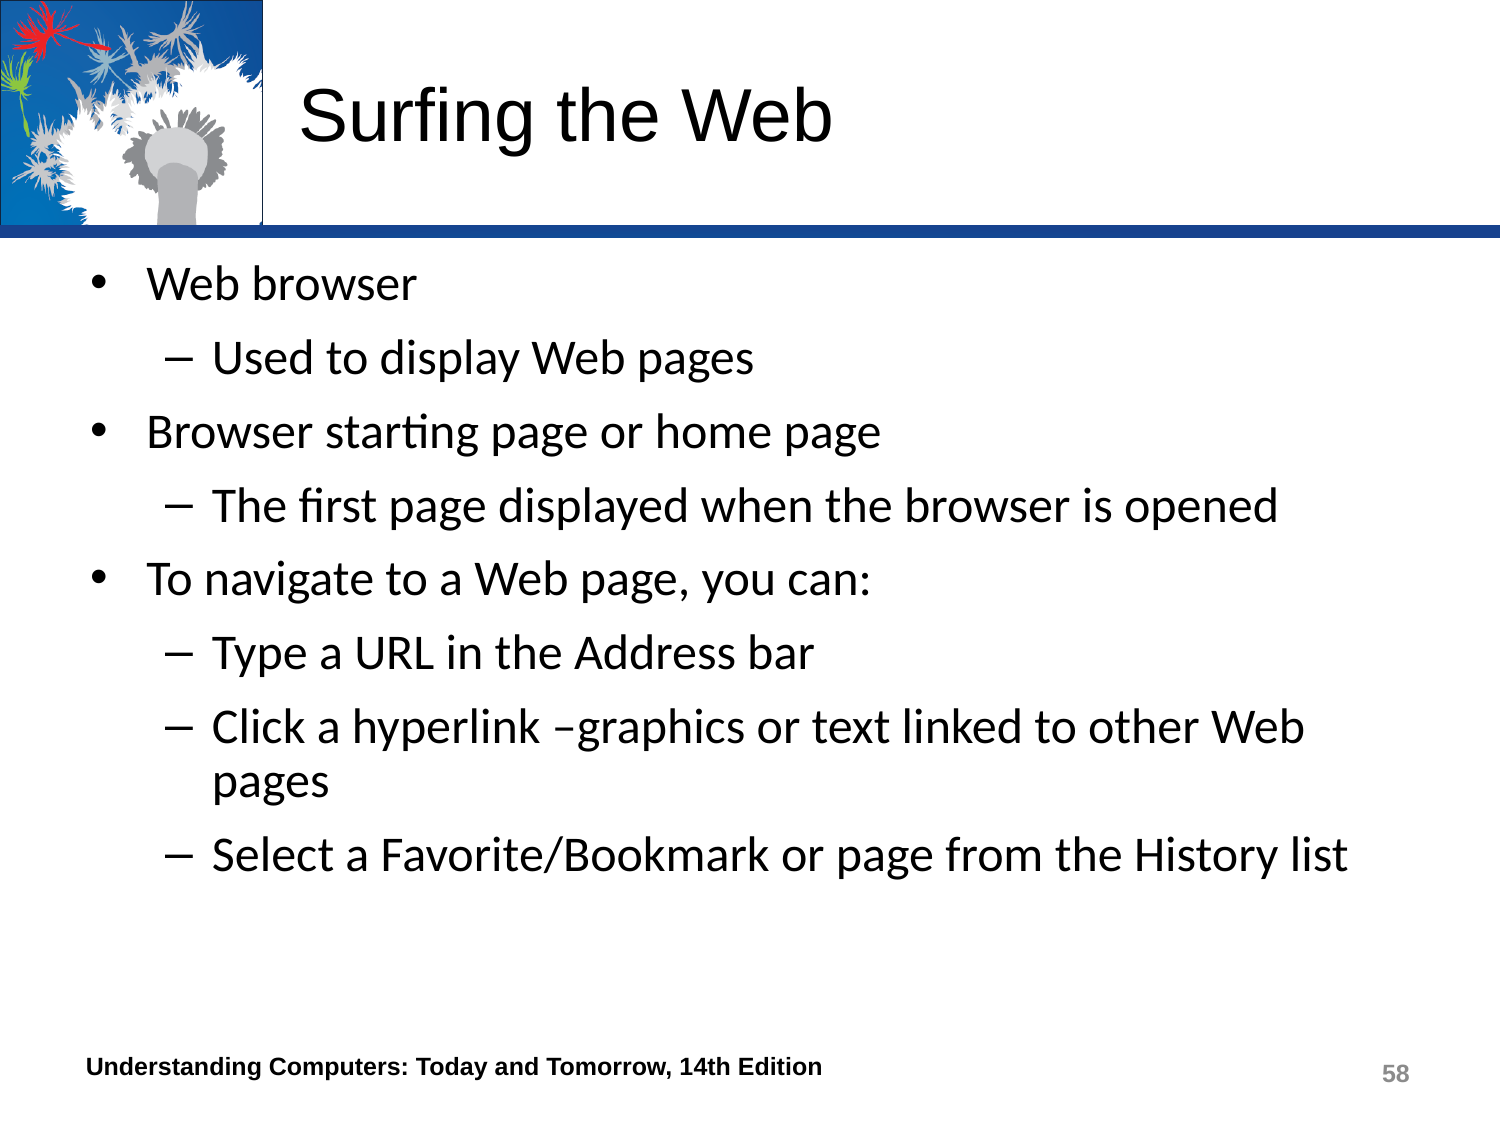

# Surfing the Web
Web browser
Used to display Web pages
Browser starting page or home page
The first page displayed when the browser is opened
To navigate to a Web page, you can:
Type a URL in the Address bar
Click a hyperlink –graphics or text linked to other Web pages
Select a Favorite/Bookmark or page from the History list

Understanding Computers: Today and Tomorrow, 14th Edition
58